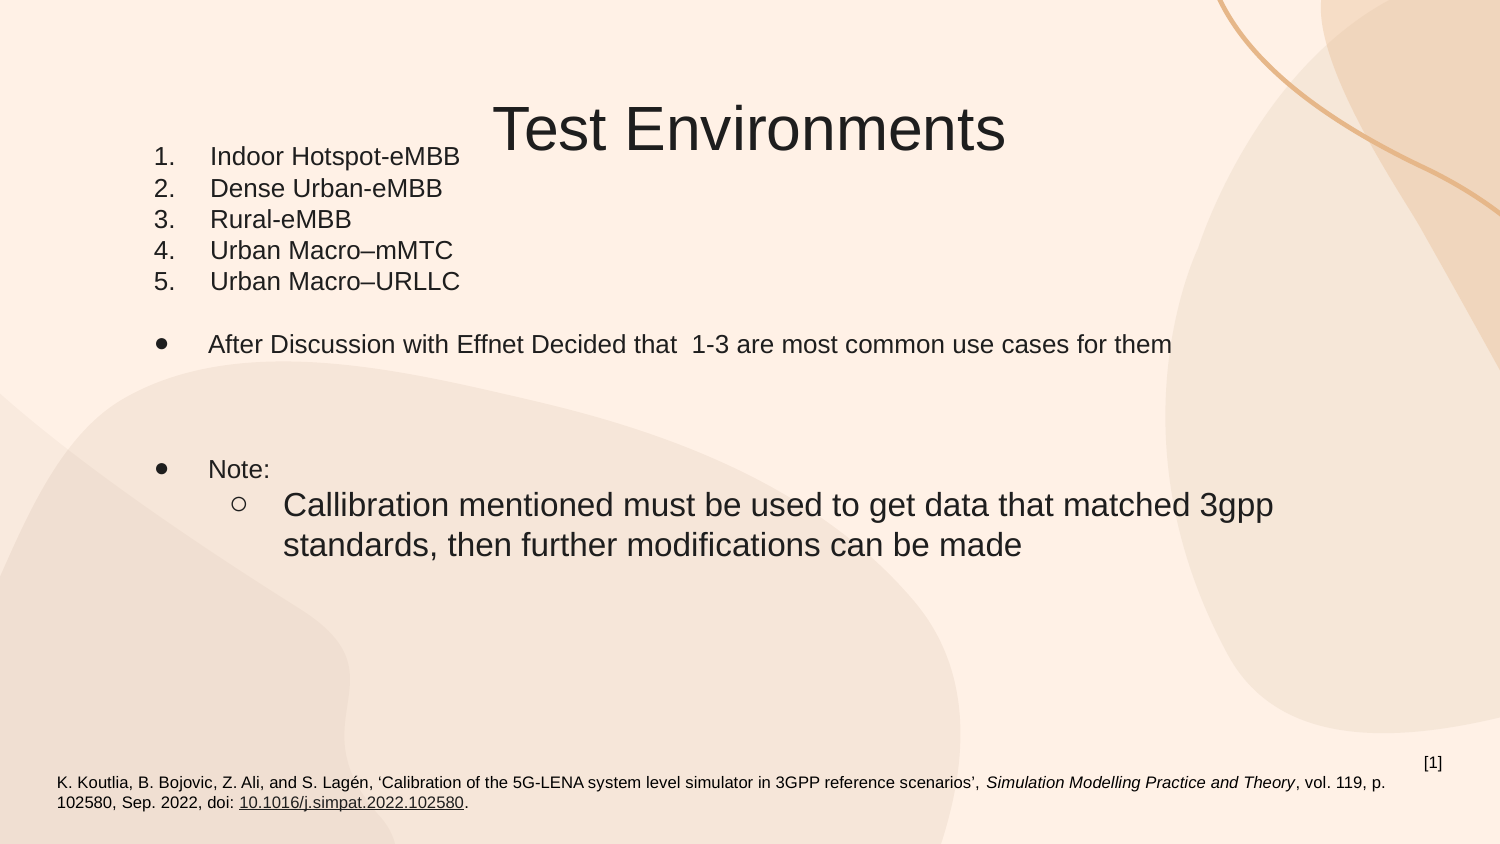

# Test Environments
Indoor Hotspot-eMBB
Dense Urban-eMBB
Rural-eMBB
Urban Macro–mMTC
Urban Macro–URLLC

After Discussion with Effnet Decided that  1-3 are most common use cases for them

Note:
Callibration mentioned must be used to get data that matched 3gpp standards, then further modifications can be made

[1]
K. Koutlia, B. Bojovic, Z. Ali, and S. Lagén, ‘Calibration of the 5G-LENA system level simulator in 3GPP reference scenarios’, Simulation Modelling Practice and Theory, vol. 119, p. 102580, Sep. 2022, doi: 10.1016/j.simpat.2022.102580.